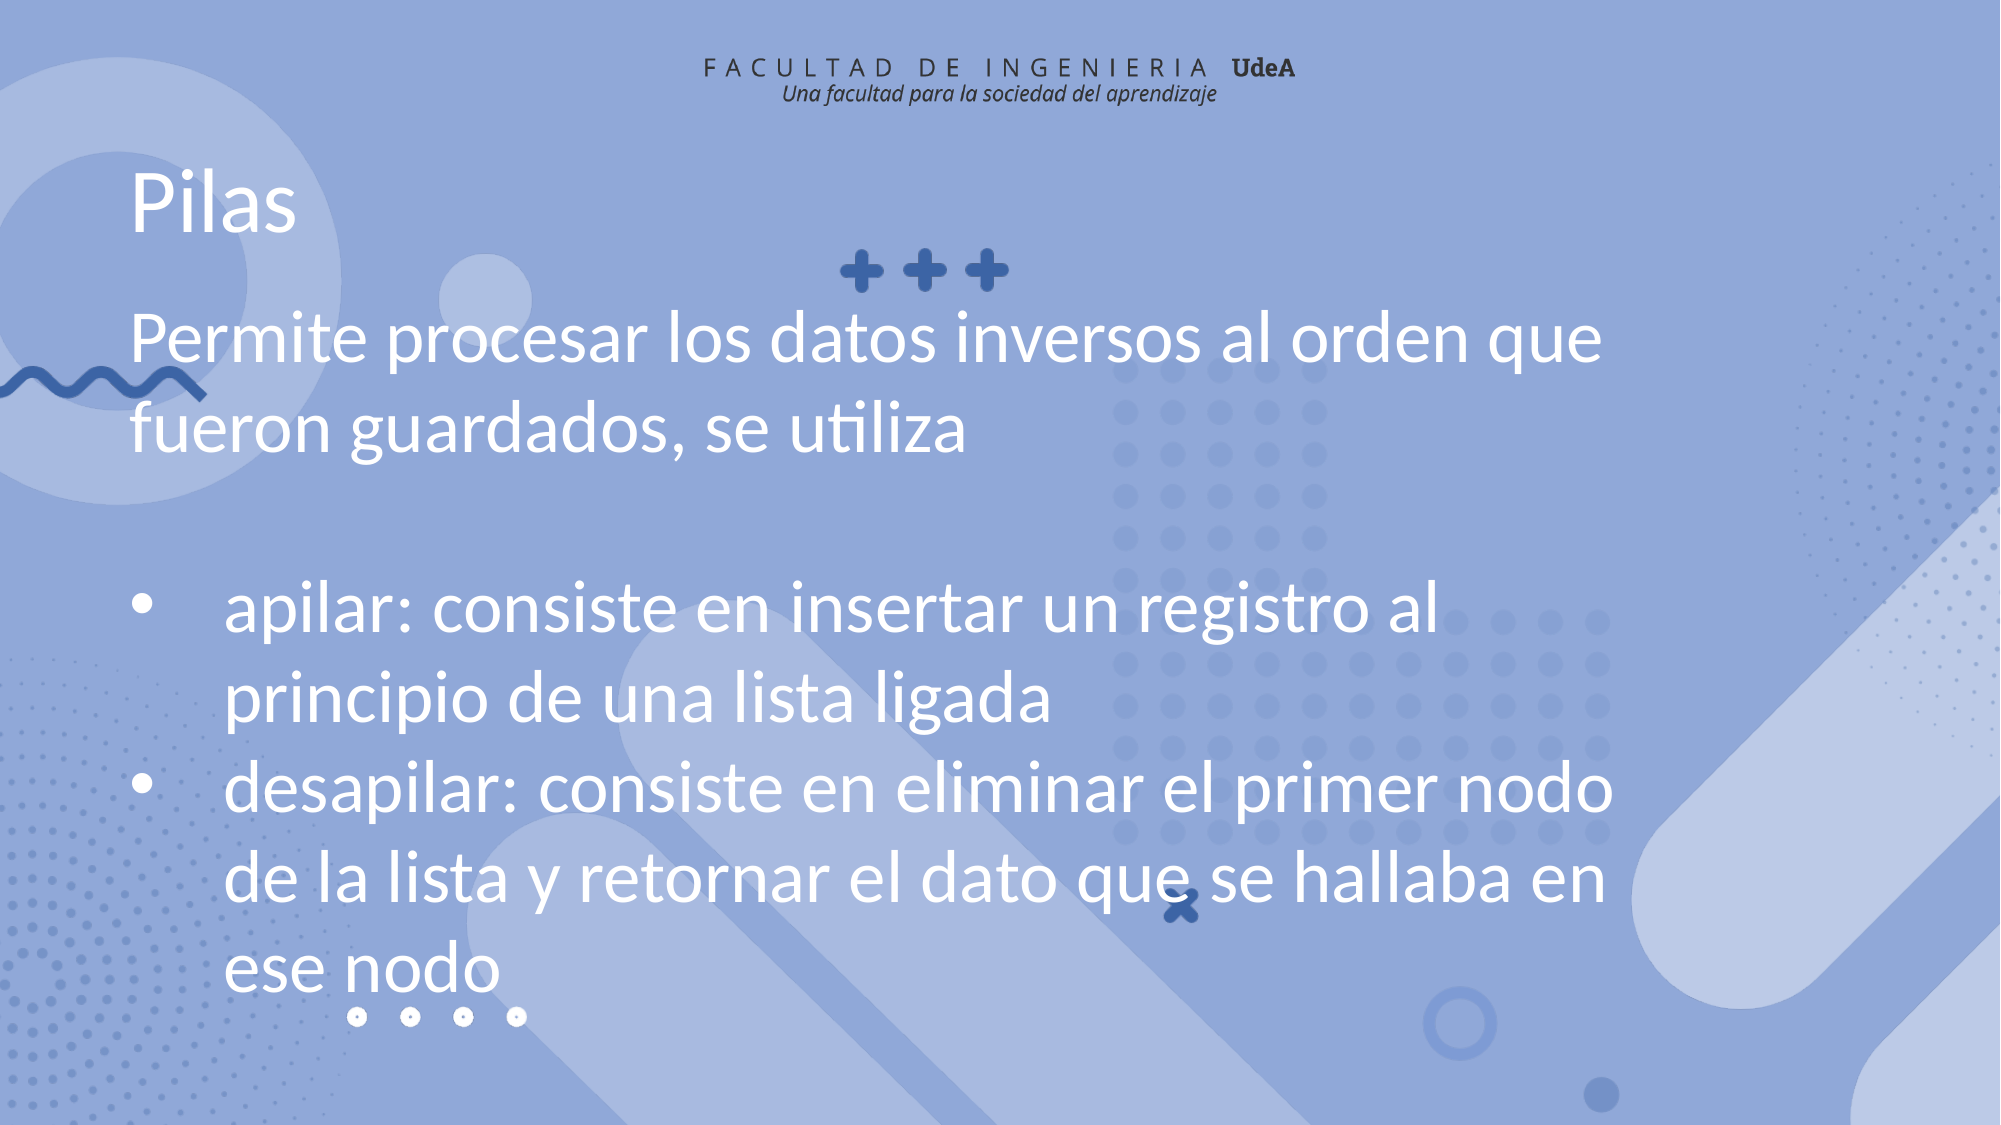

# Pilas
Permite procesar los datos inversos al orden que fueron guardados, se utiliza

apilar: consiste en insertar un registro al principio de una lista ligada
desapilar: consiste en eliminar el primer nodo de la lista y retornar el dato que se hallaba en ese nodo